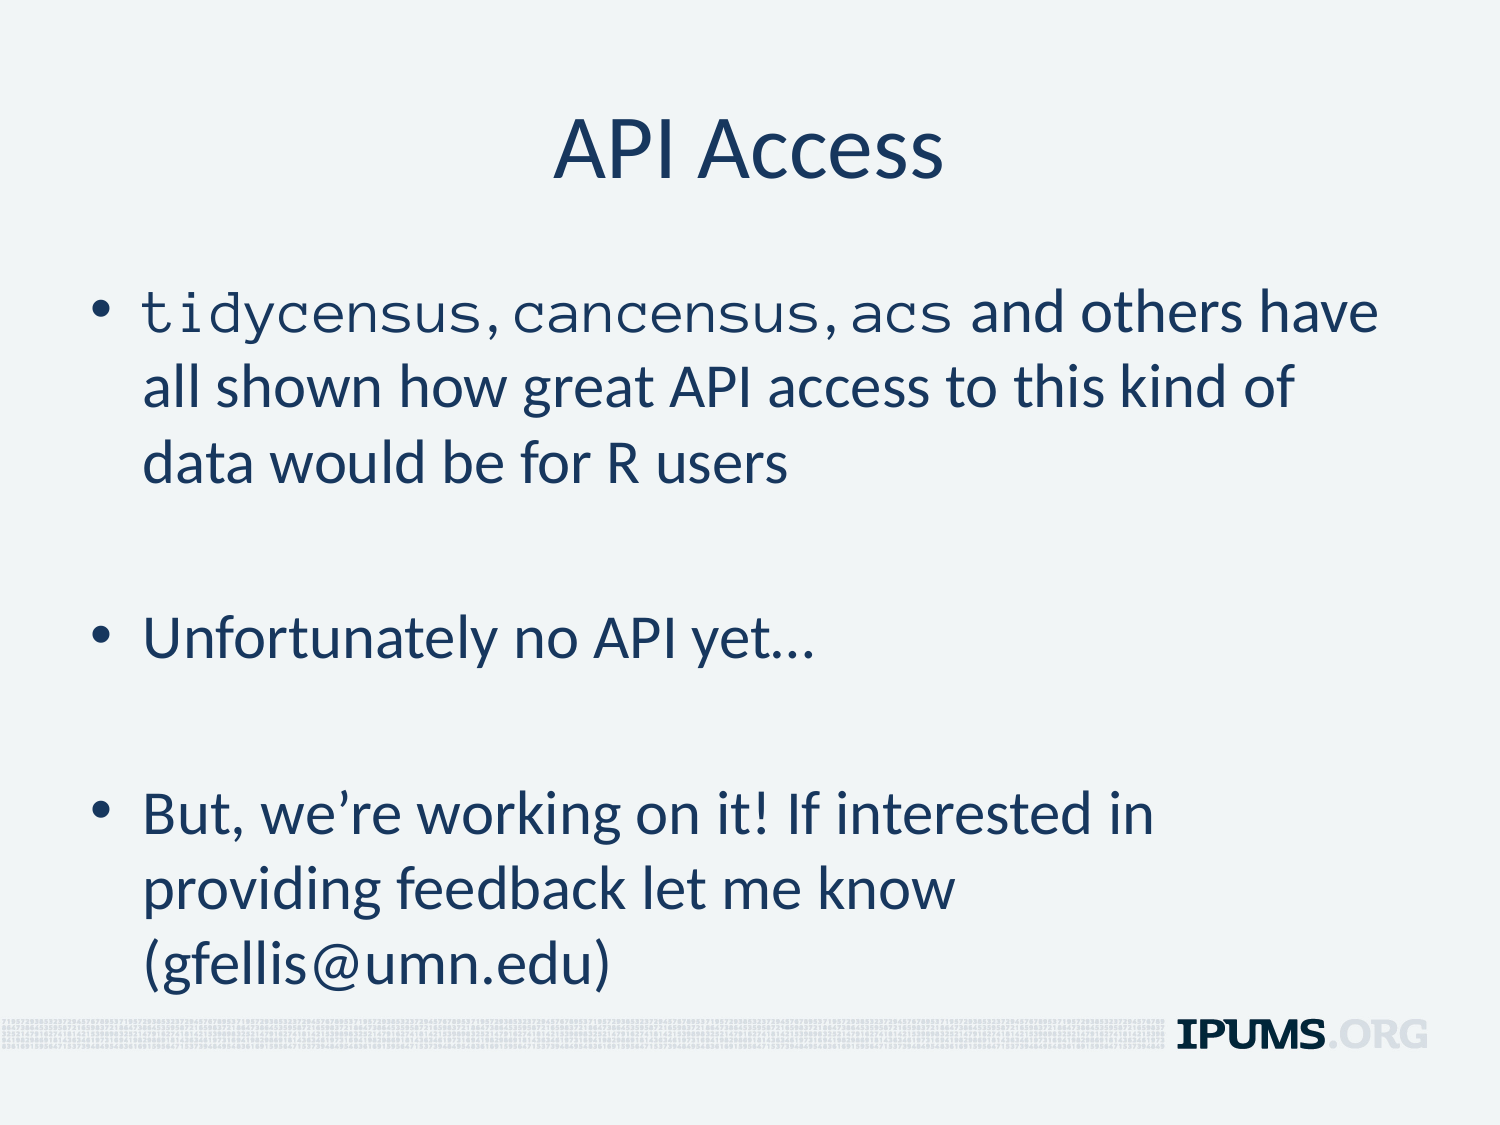

# API Access
tidycensus, cancensus, acs and others have all shown how great API access to this kind of data would be for R users

Unfortunately no API yet…

But, we’re working on it! If interested in providing feedback let me know (gfellis@umn.edu)